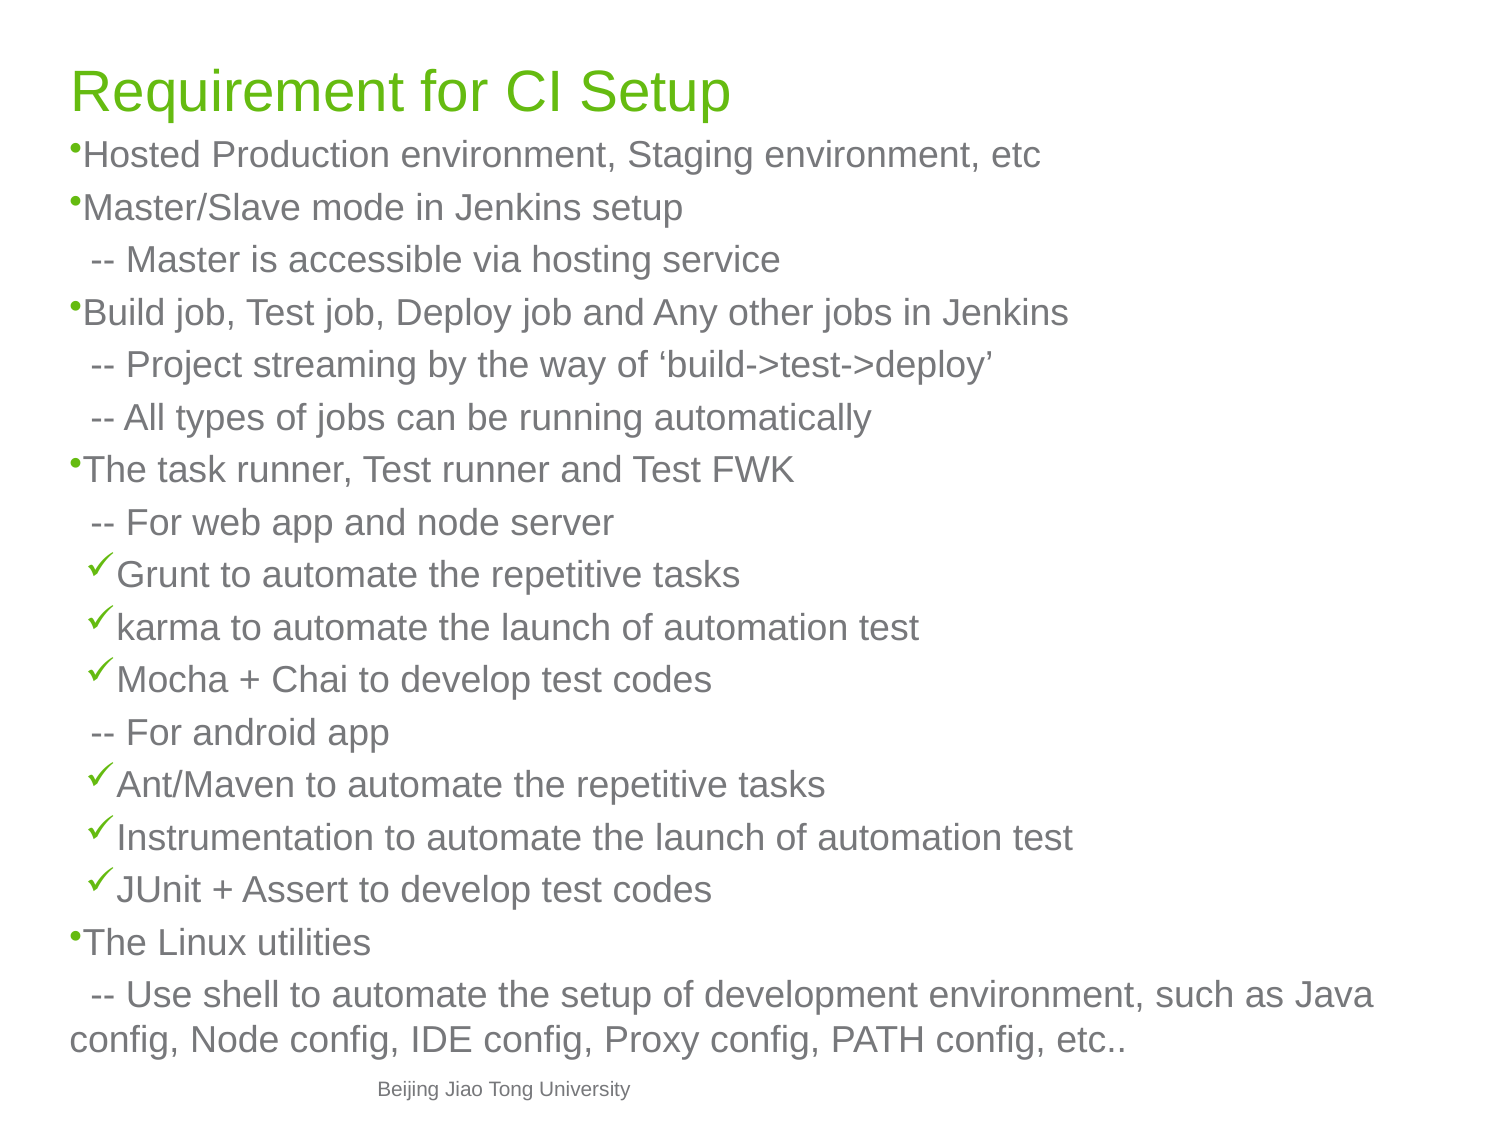

# Requirement for CI Setup
Hosted Production environment, Staging environment, etc
Master/Slave mode in Jenkins setup
  -- Master is accessible via hosting service
Build job, Test job, Deploy job and Any other jobs in Jenkins
  -- Project streaming by the way of ‘build->test->deploy’
  -- All types of jobs can be running automatically
The task runner, Test runner and Test FWK
  -- For web app and node server
Grunt to automate the repetitive tasks
karma to automate the launch of automation test
Mocha + Chai to develop test codes
  -- For android app
Ant/Maven to automate the repetitive tasks
Instrumentation to automate the launch of automation test
JUnit + Assert to develop test codes
The Linux utilities
  -- Use shell to automate the setup of development environment, such as Java config, Node config, IDE config, Proxy config, PATH config, etc..

Beijing Jiao Tong University